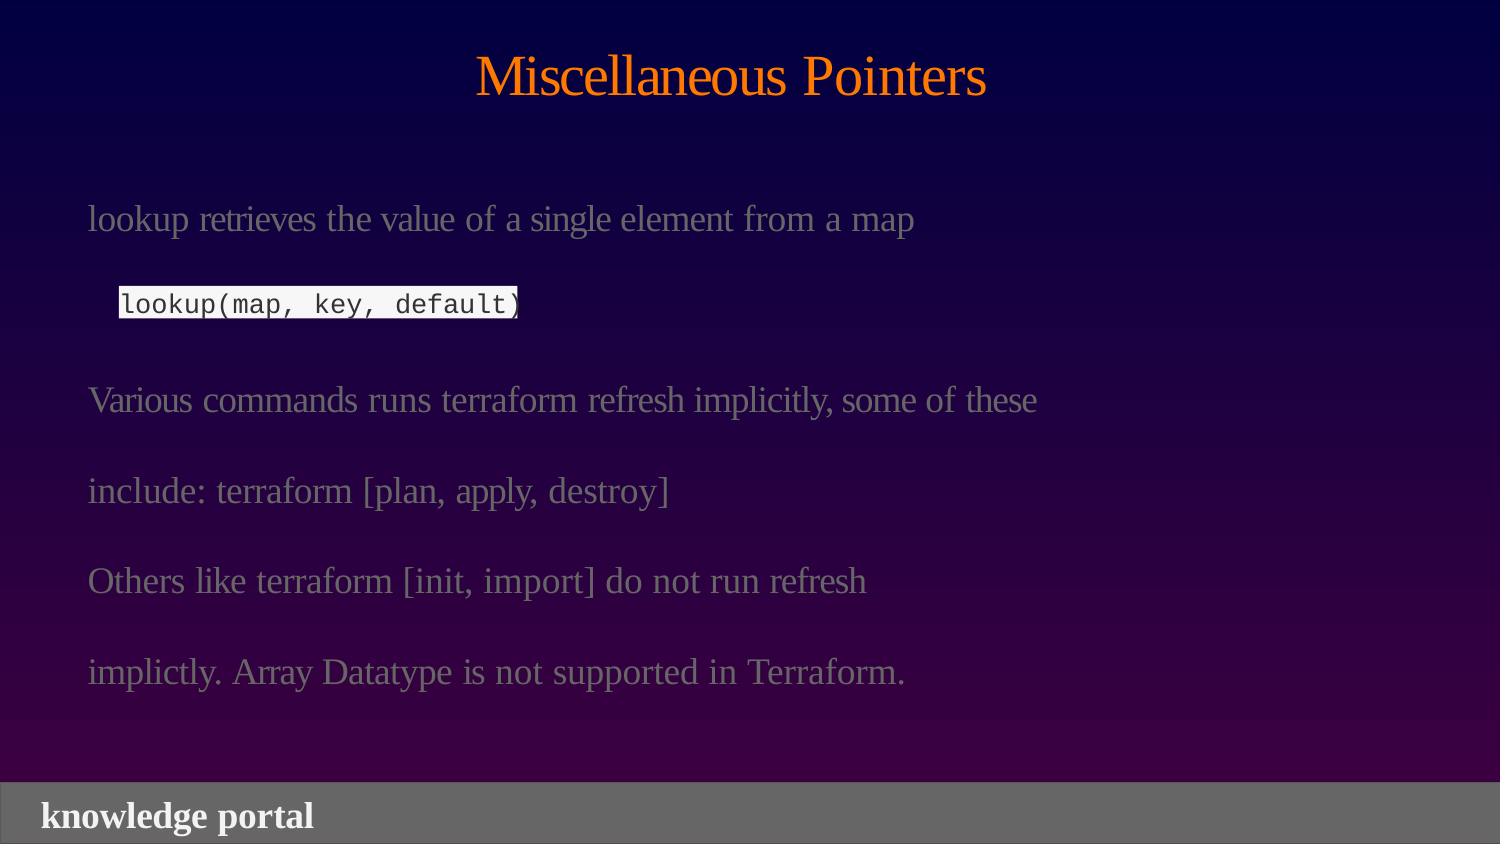

# Miscellaneous Pointers
lookup retrieves the value of a single element from a map

lookup(map, key, default)
Various commands runs terraform refresh implicitly, some of these include: terraform [plan, apply, destroy]
Others like terraform [init, import] do not run refresh implictly. Array Datatype is not supported in Terraform.

knowledge portal